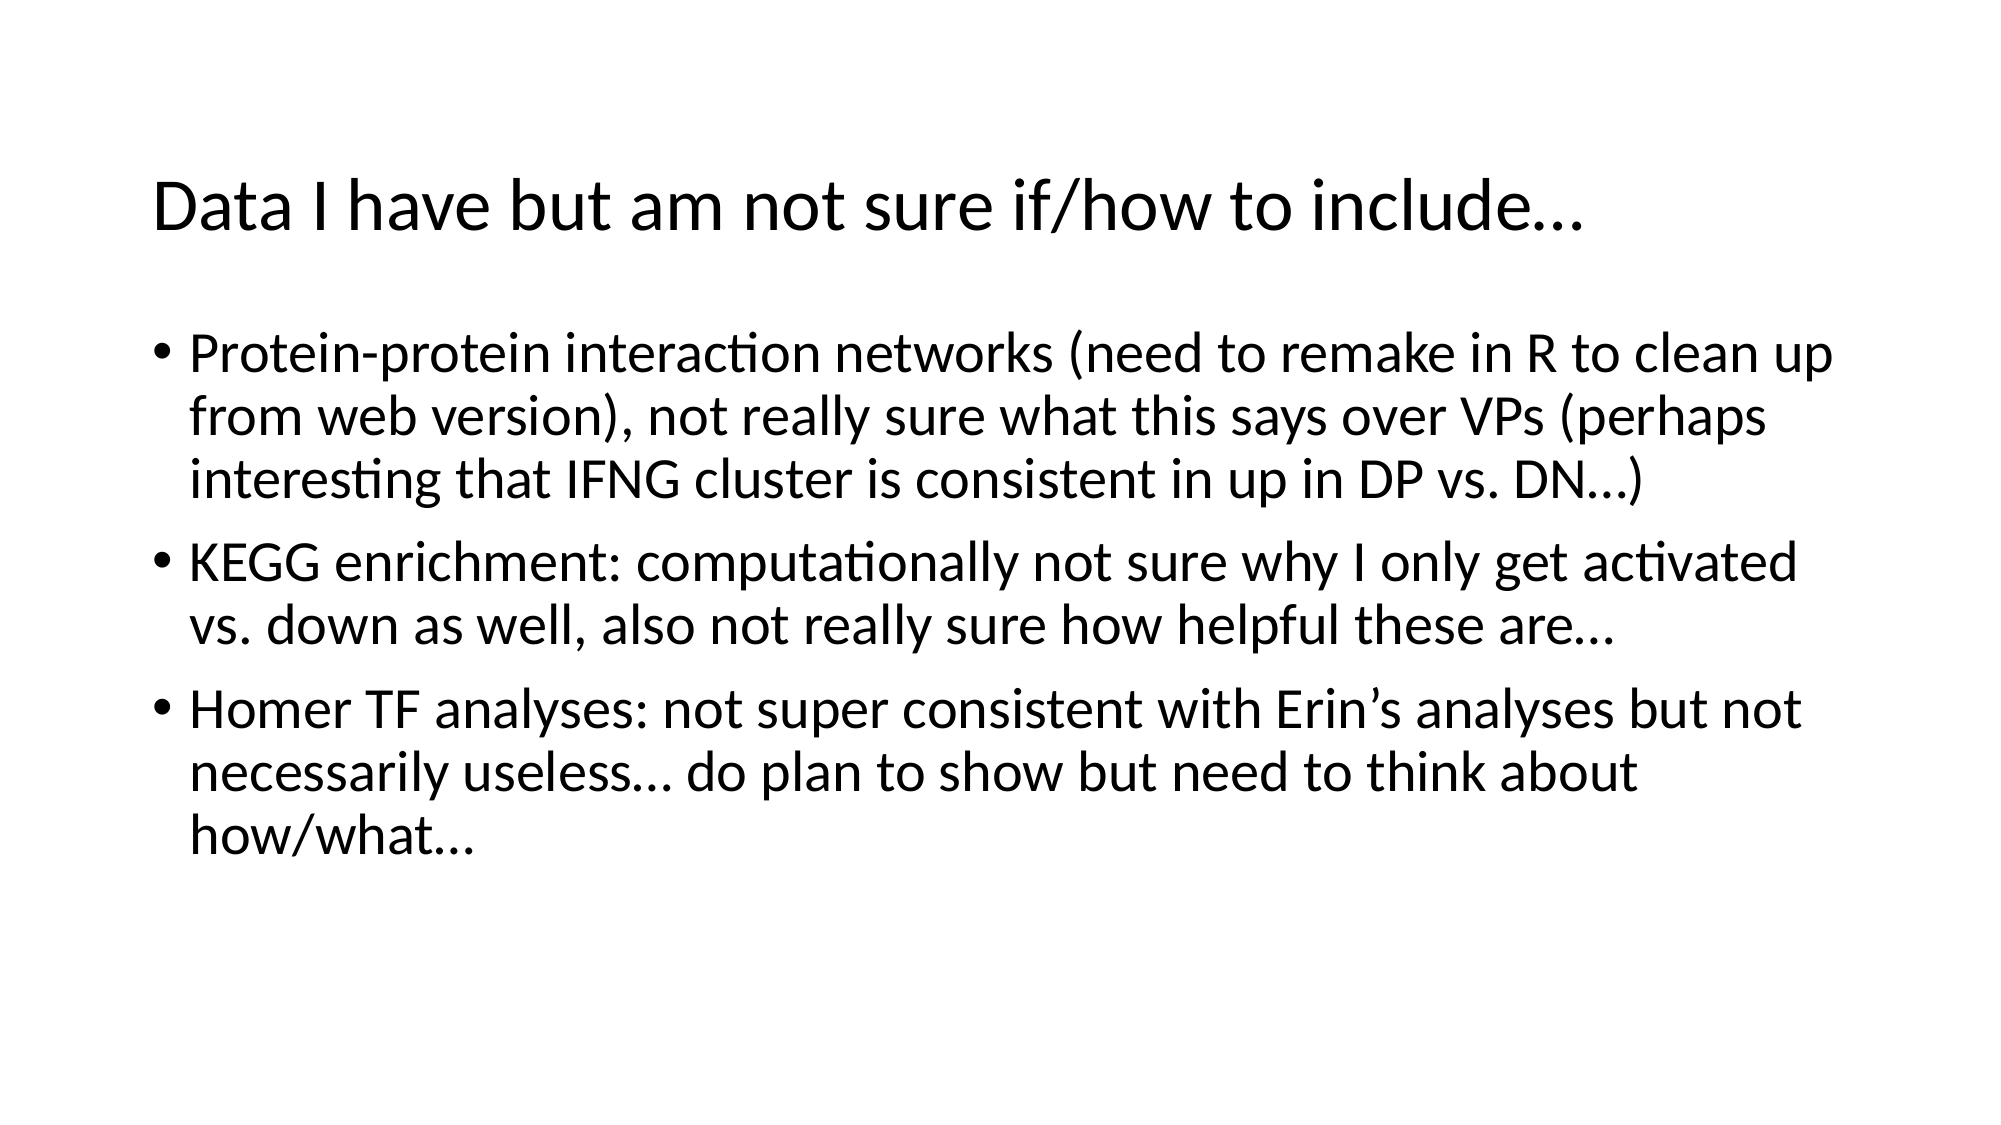

# Data I have but am not sure if/how to include…
Protein-protein interaction networks (need to remake in R to clean up from web version), not really sure what this says over VPs (perhaps interesting that IFNG cluster is consistent in up in DP vs. DN…)
KEGG enrichment: computationally not sure why I only get activated vs. down as well, also not really sure how helpful these are…
Homer TF analyses: not super consistent with Erin’s analyses but not necessarily useless… do plan to show but need to think about how/what…